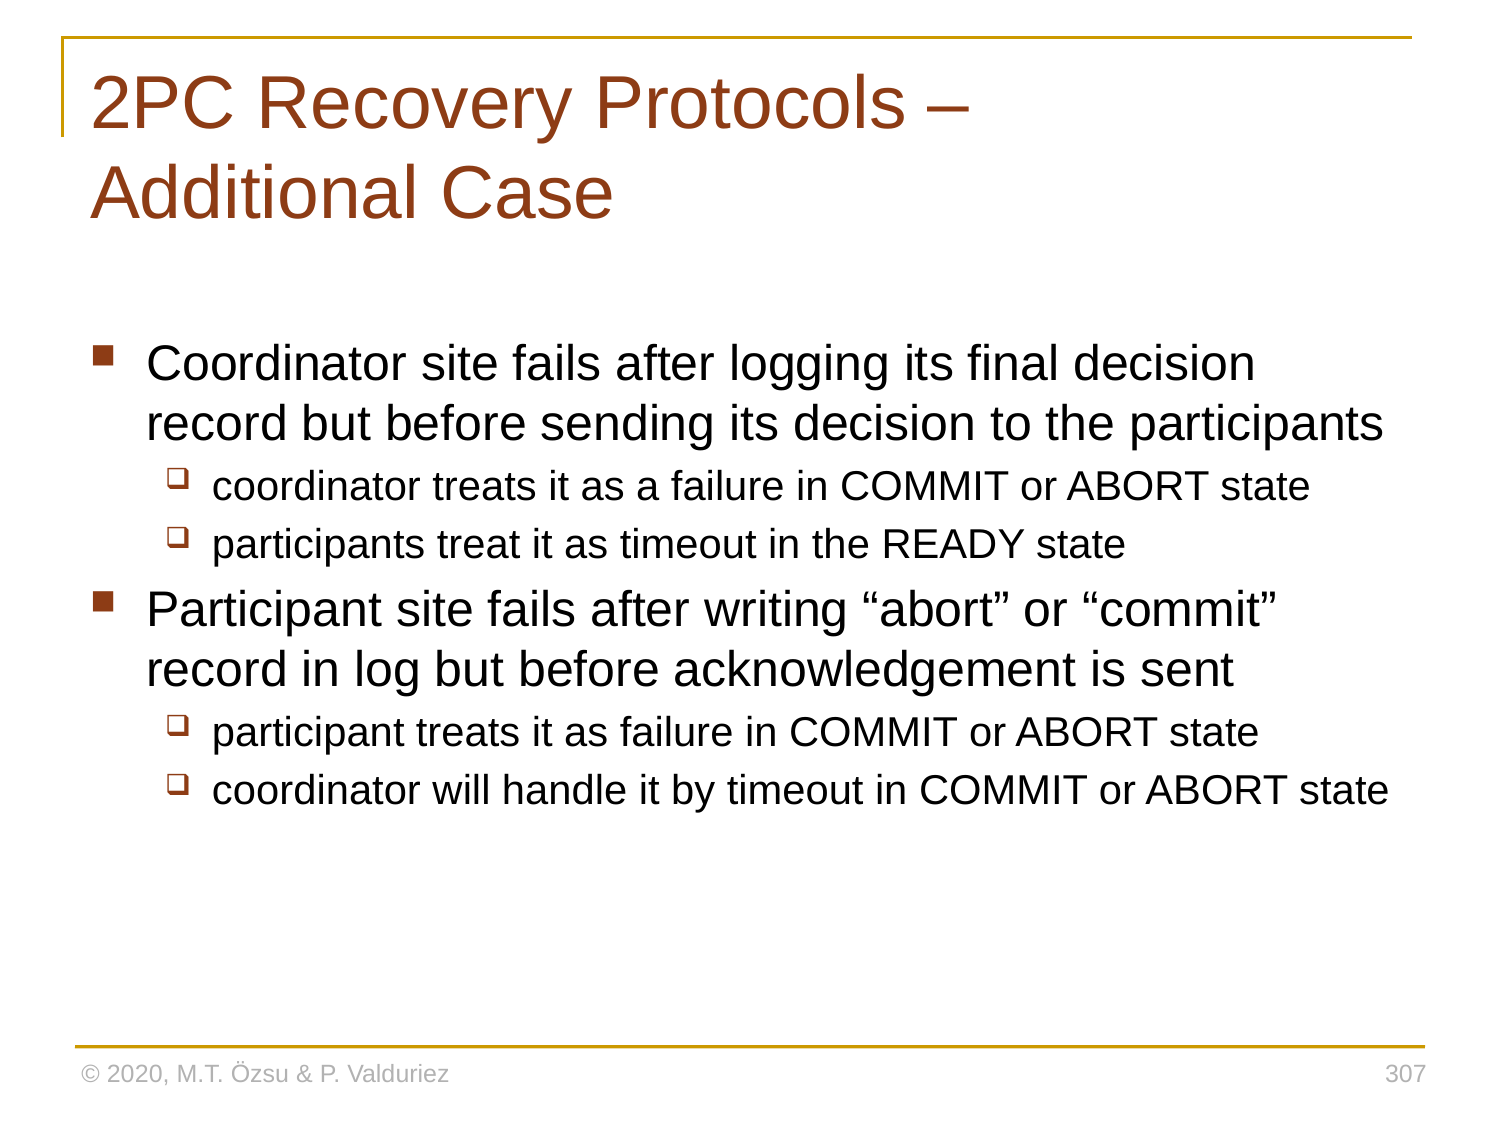

# 2PC Recovery Protocols – Additional Case
Coordinator site fails after logging its final decision record but before sending its decision to the participants
coordinator treats it as a failure in COMMIT or ABORT state
participants treat it as timeout in the READY state
Participant site fails after writing “abort” or “commit” record in log but before acknowledgement is sent
participant treats it as failure in COMMIT or ABORT state
coordinator will handle it by timeout in COMMIT or ABORT state
© 2020, M.T. Özsu & P. Valduriez
307